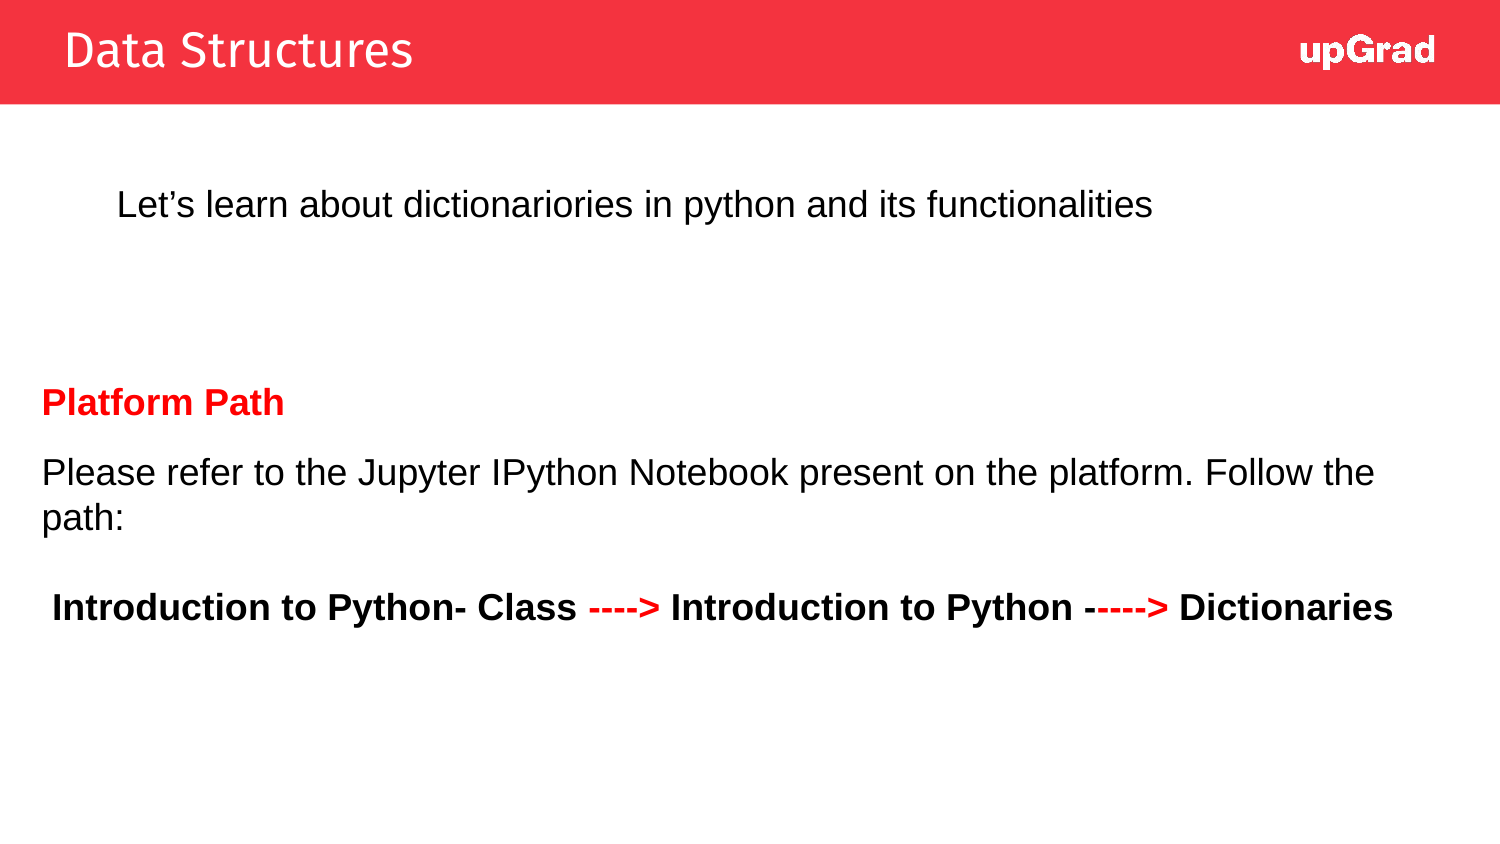

# Data Structures

Let’s learn about dictionariories in python and its functionalities

Platform Path
Please refer to the Jupyter IPython Notebook present on the platform. Follow the path:

 Introduction to Python- Class ----> Introduction to Python -----> Dictionaries